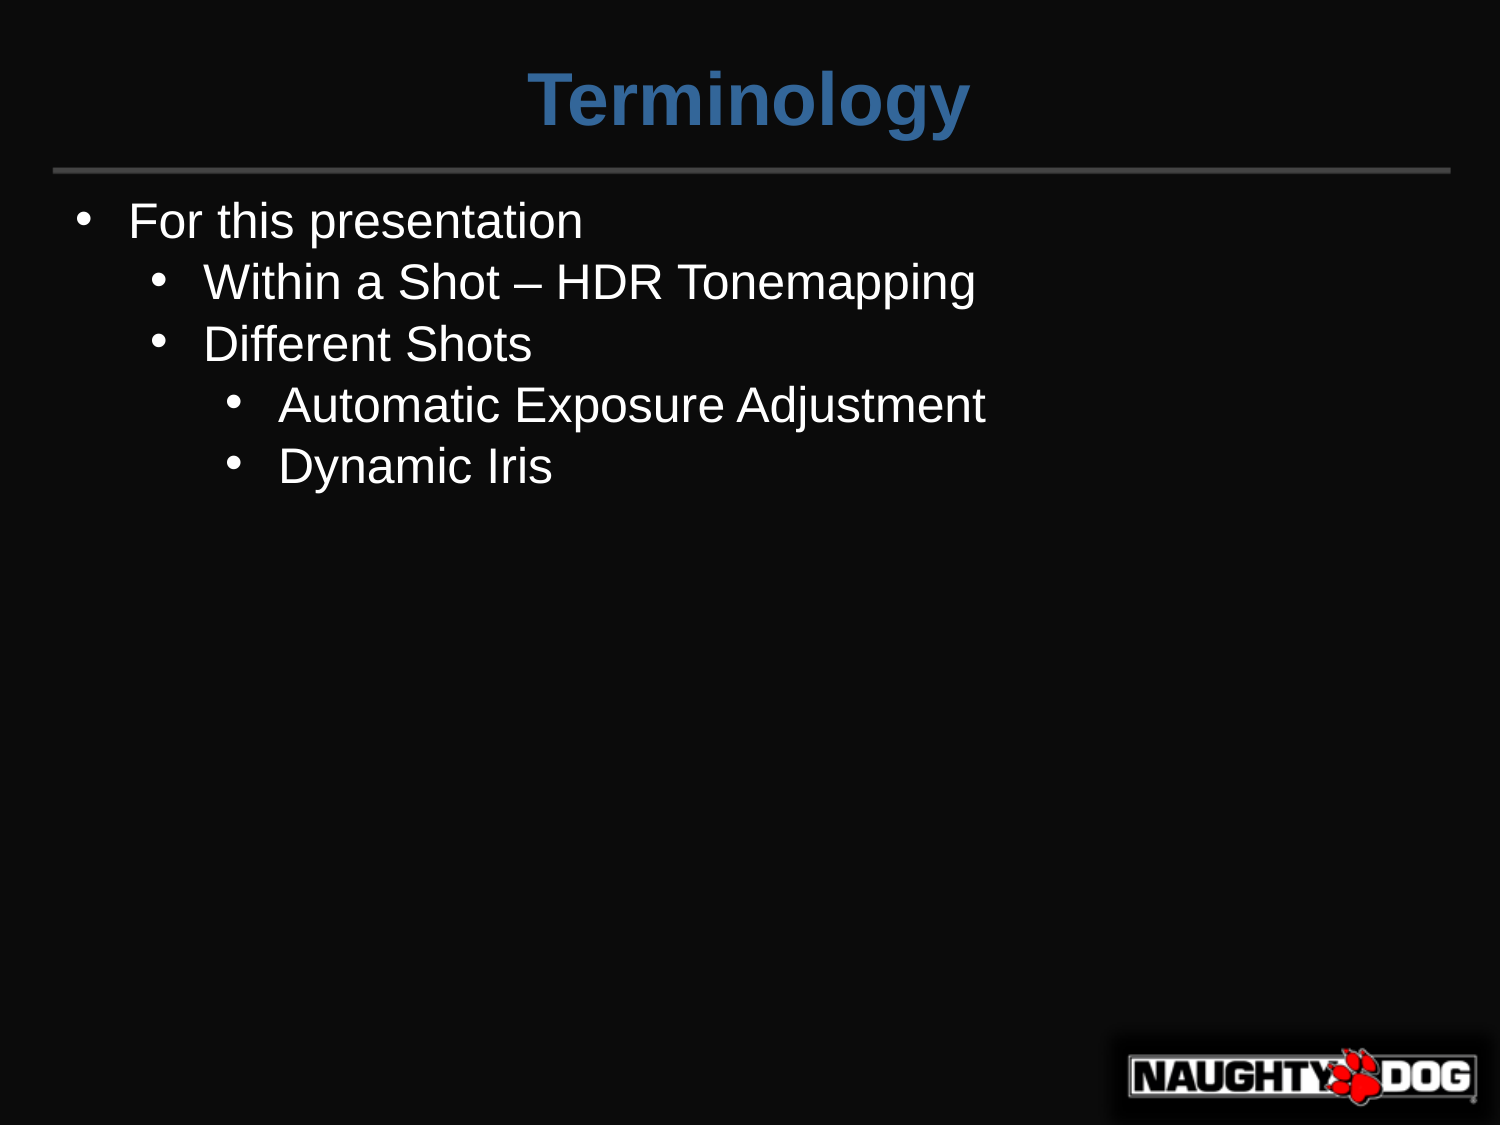

Terminology
For this presentation
Within a Shot – HDR Tonemapping
Different Shots
Automatic Exposure Adjustment
Dynamic Iris